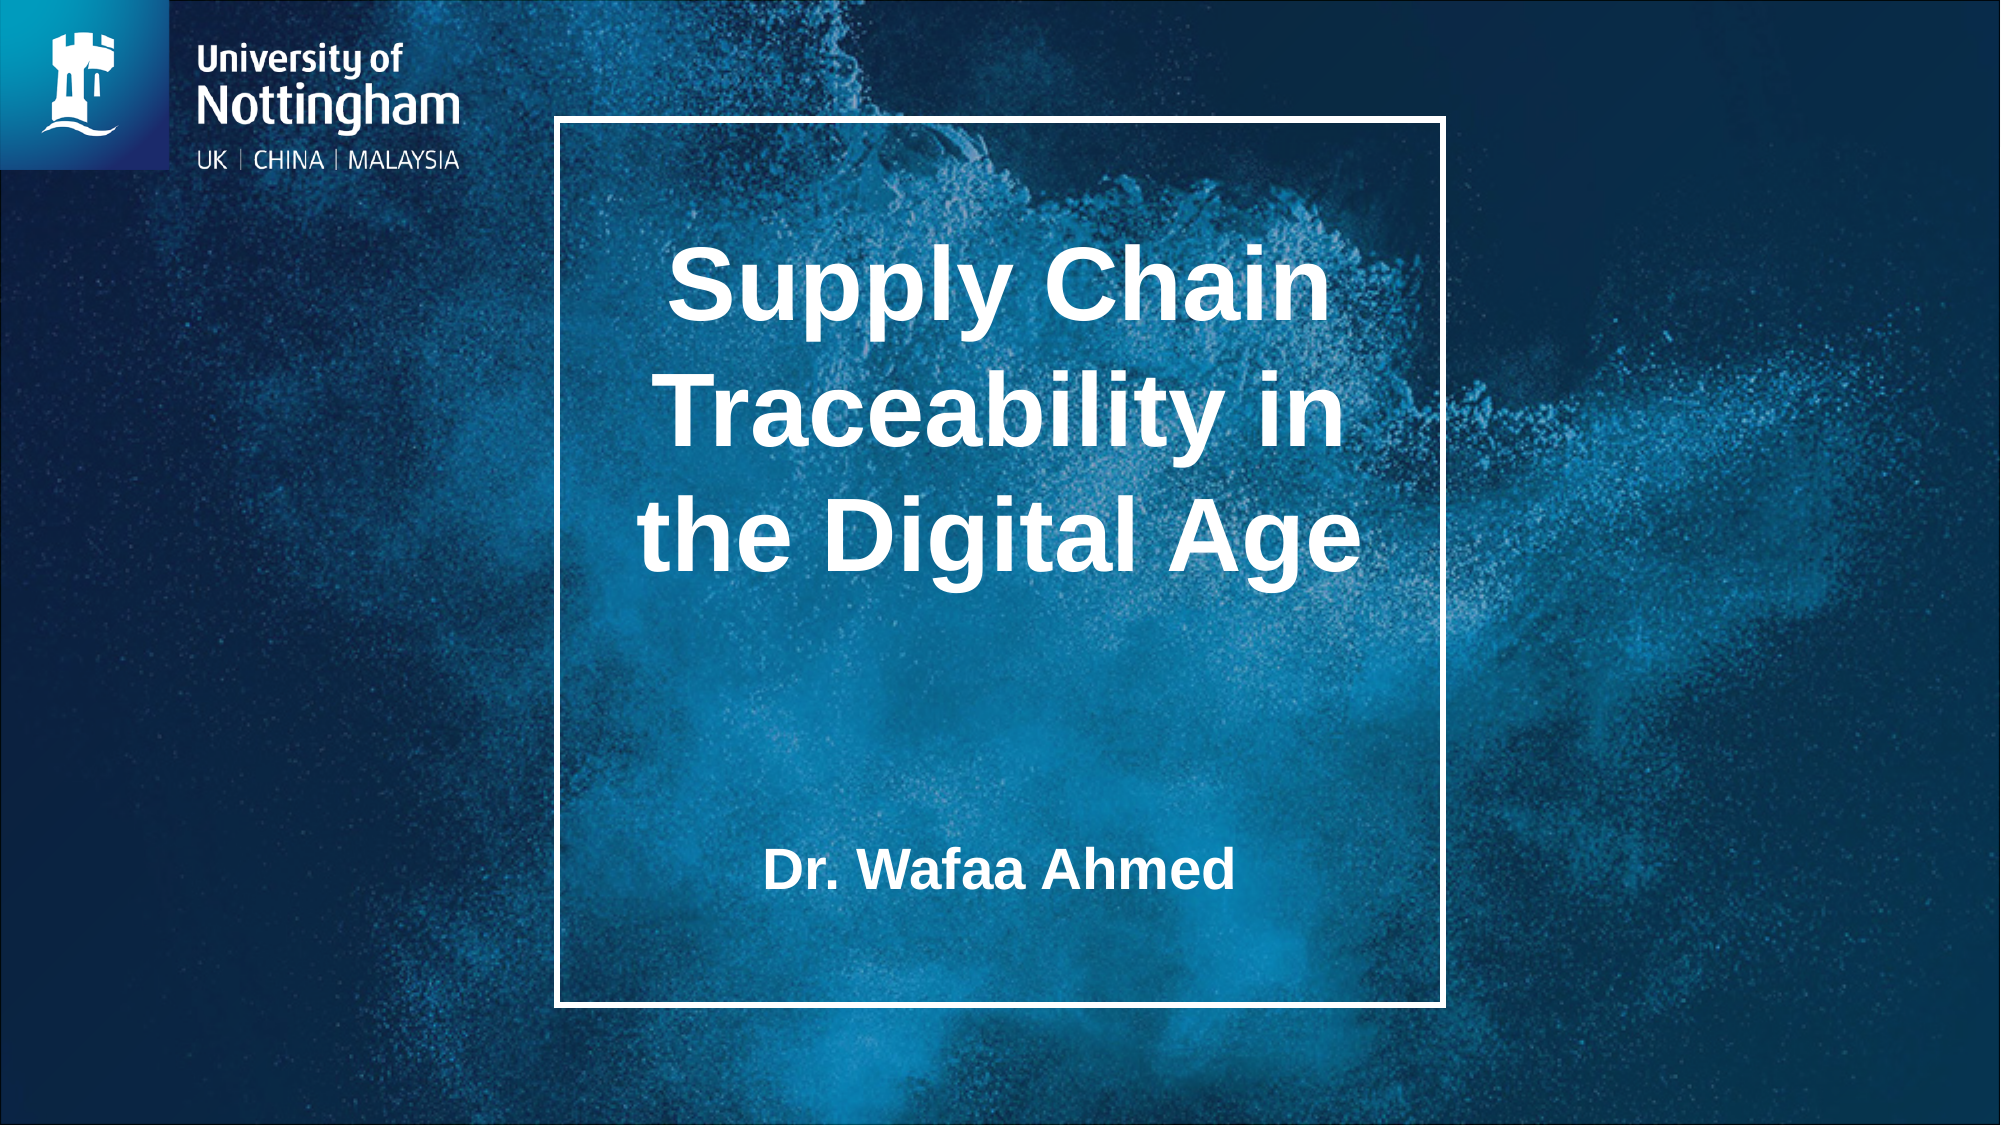

# Supply Chain Traceability in the Digital Age
Dr. Wafaa Ahmed